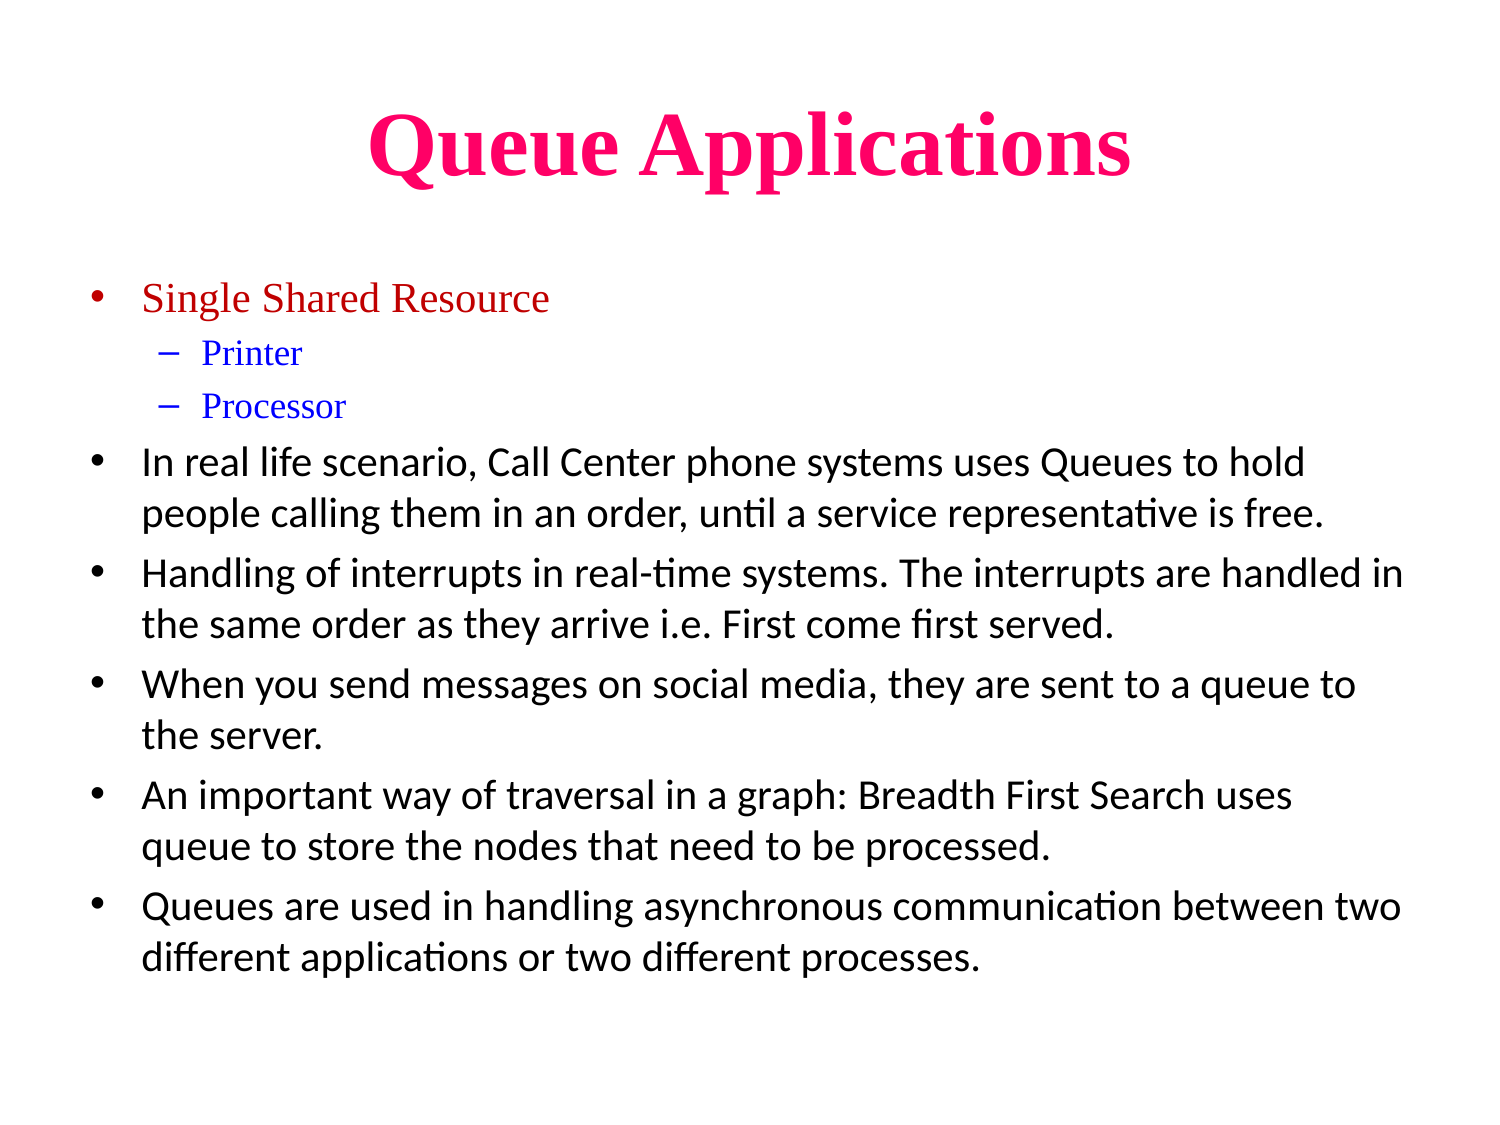

# Queue Applications
Single Shared Resource
Printer
Processor
In real life scenario, Call Center phone systems uses Queues to hold people calling them in an order, until a service representative is free.
Handling of interrupts in real-time systems. The interrupts are handled in the same order as they arrive i.e. First come first served.
When you send messages on social media, they are sent to a queue to the server.
An important way of traversal in a graph: Breadth First Search uses queue to store the nodes that need to be processed.
Queues are used in handling asynchronous communication between two different applications or two different processes.